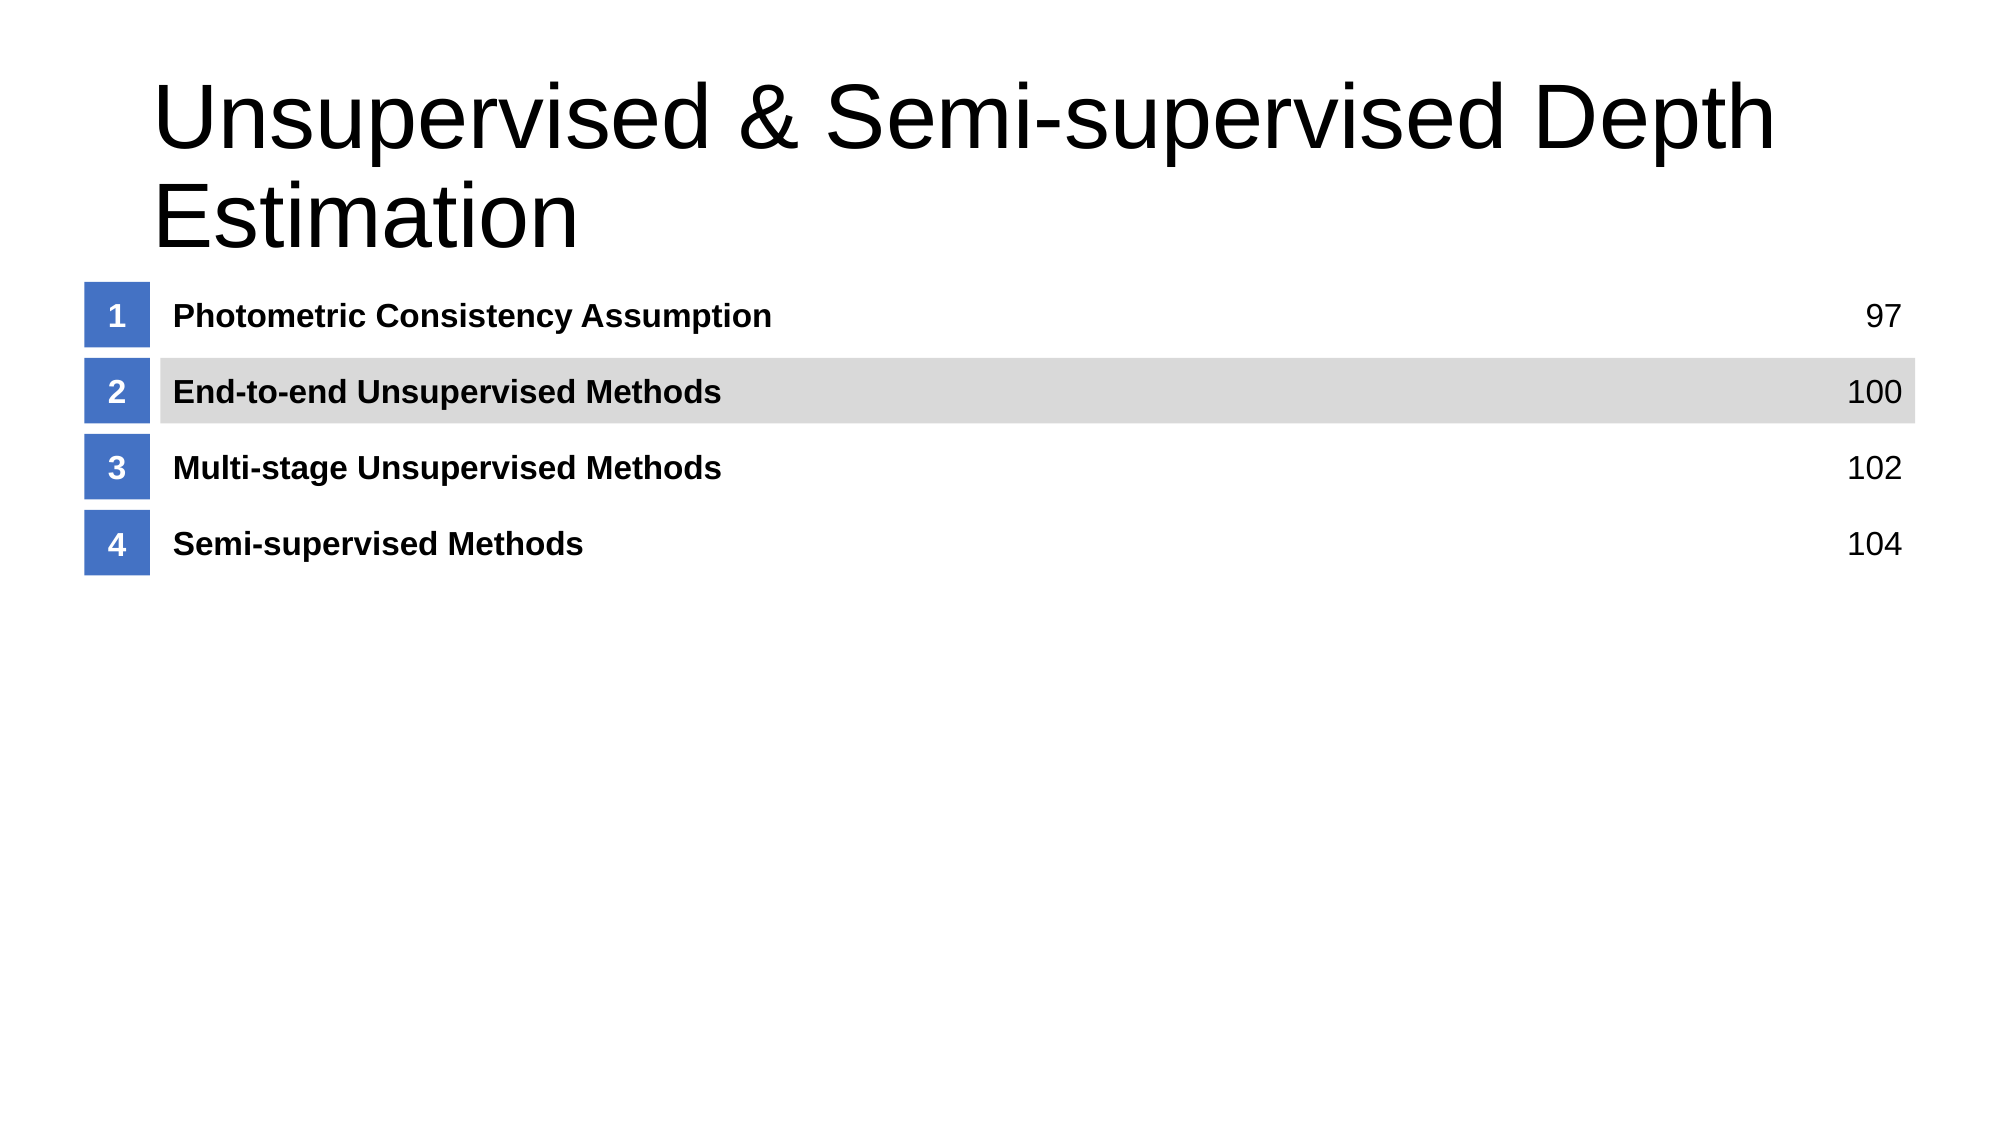

# Unsupervised & Semi-supervised Depth Estimation
1
Photometric Consistency Assumption
97
2

End-to-end Unsupervised Methods
100
3
Multi-stage Unsupervised Methods
102
4
Semi-supervised Methods
104